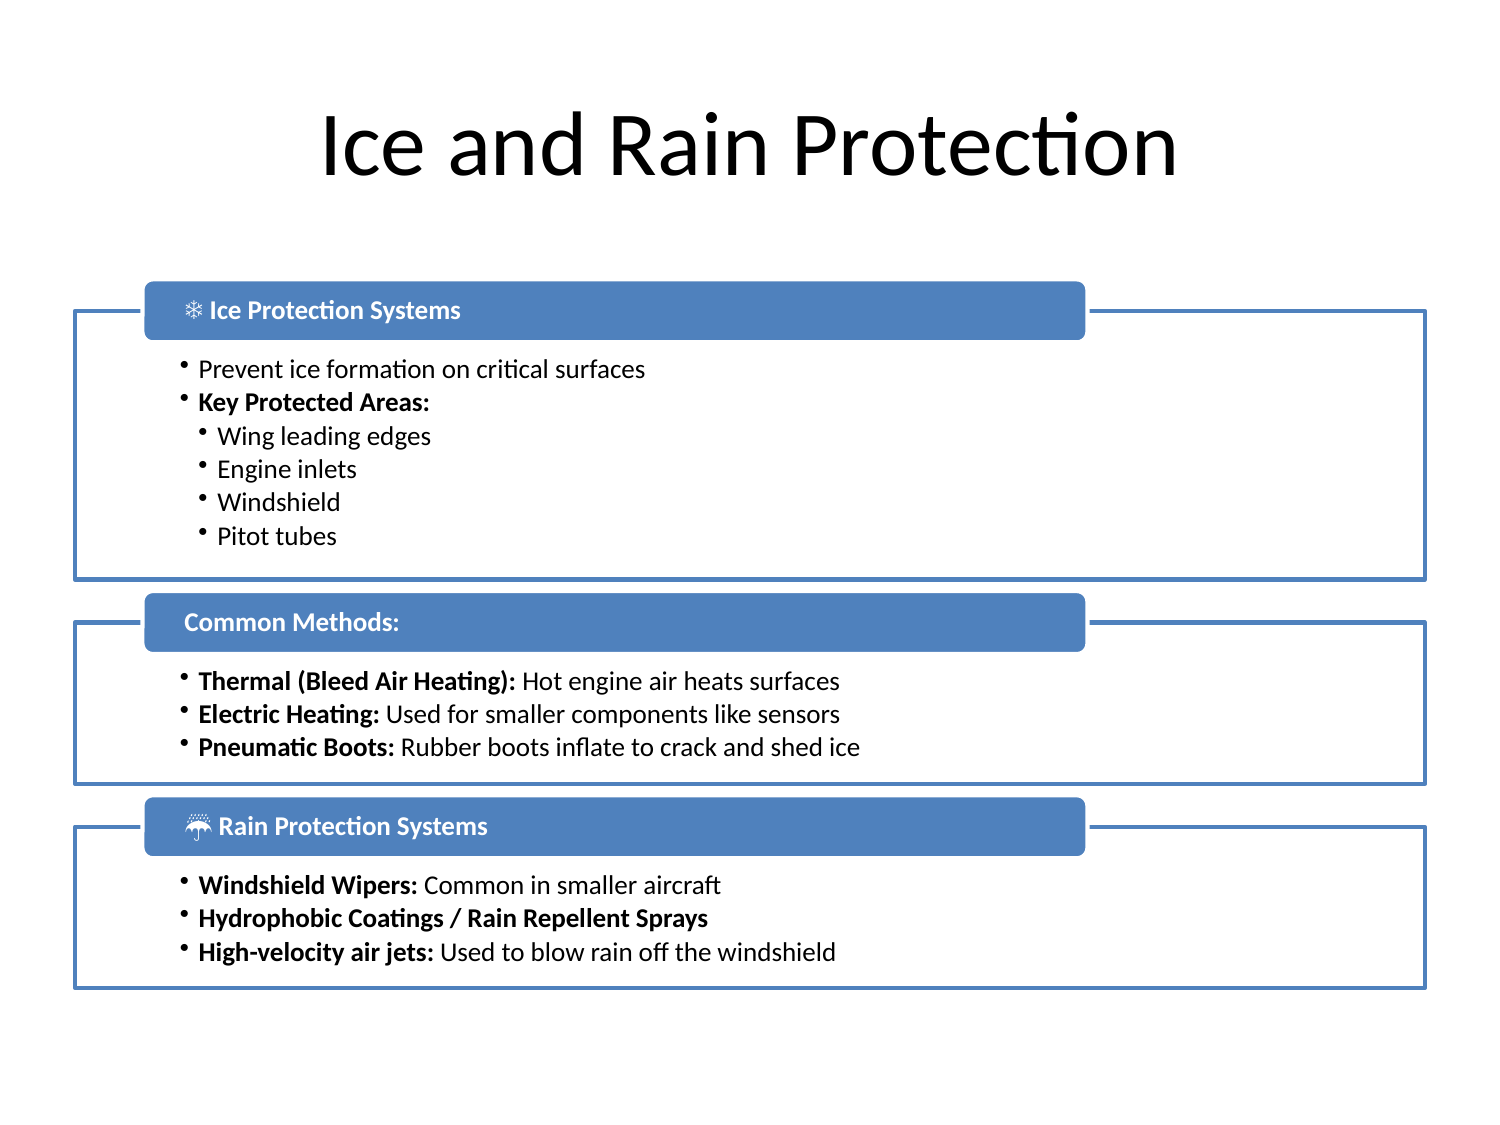

# Ice and Rain Protection
Prevent ice formation on critical surfaces
Key Protected Areas:
Wing leading edges
Engine inlets
Windshield
Pitot tubes
❄️ Ice Protection Systems
Thermal (Bleed Air Heating): Hot engine air heats surfaces
Electric Heating: Used for smaller components like sensors
Pneumatic Boots: Rubber boots inflate to crack and shed ice
Common Methods:
Windshield Wipers: Common in smaller aircraft
Hydrophobic Coatings / Rain Repellent Sprays
High-velocity air jets: Used to blow rain off the windshield
☔ Rain Protection Systems